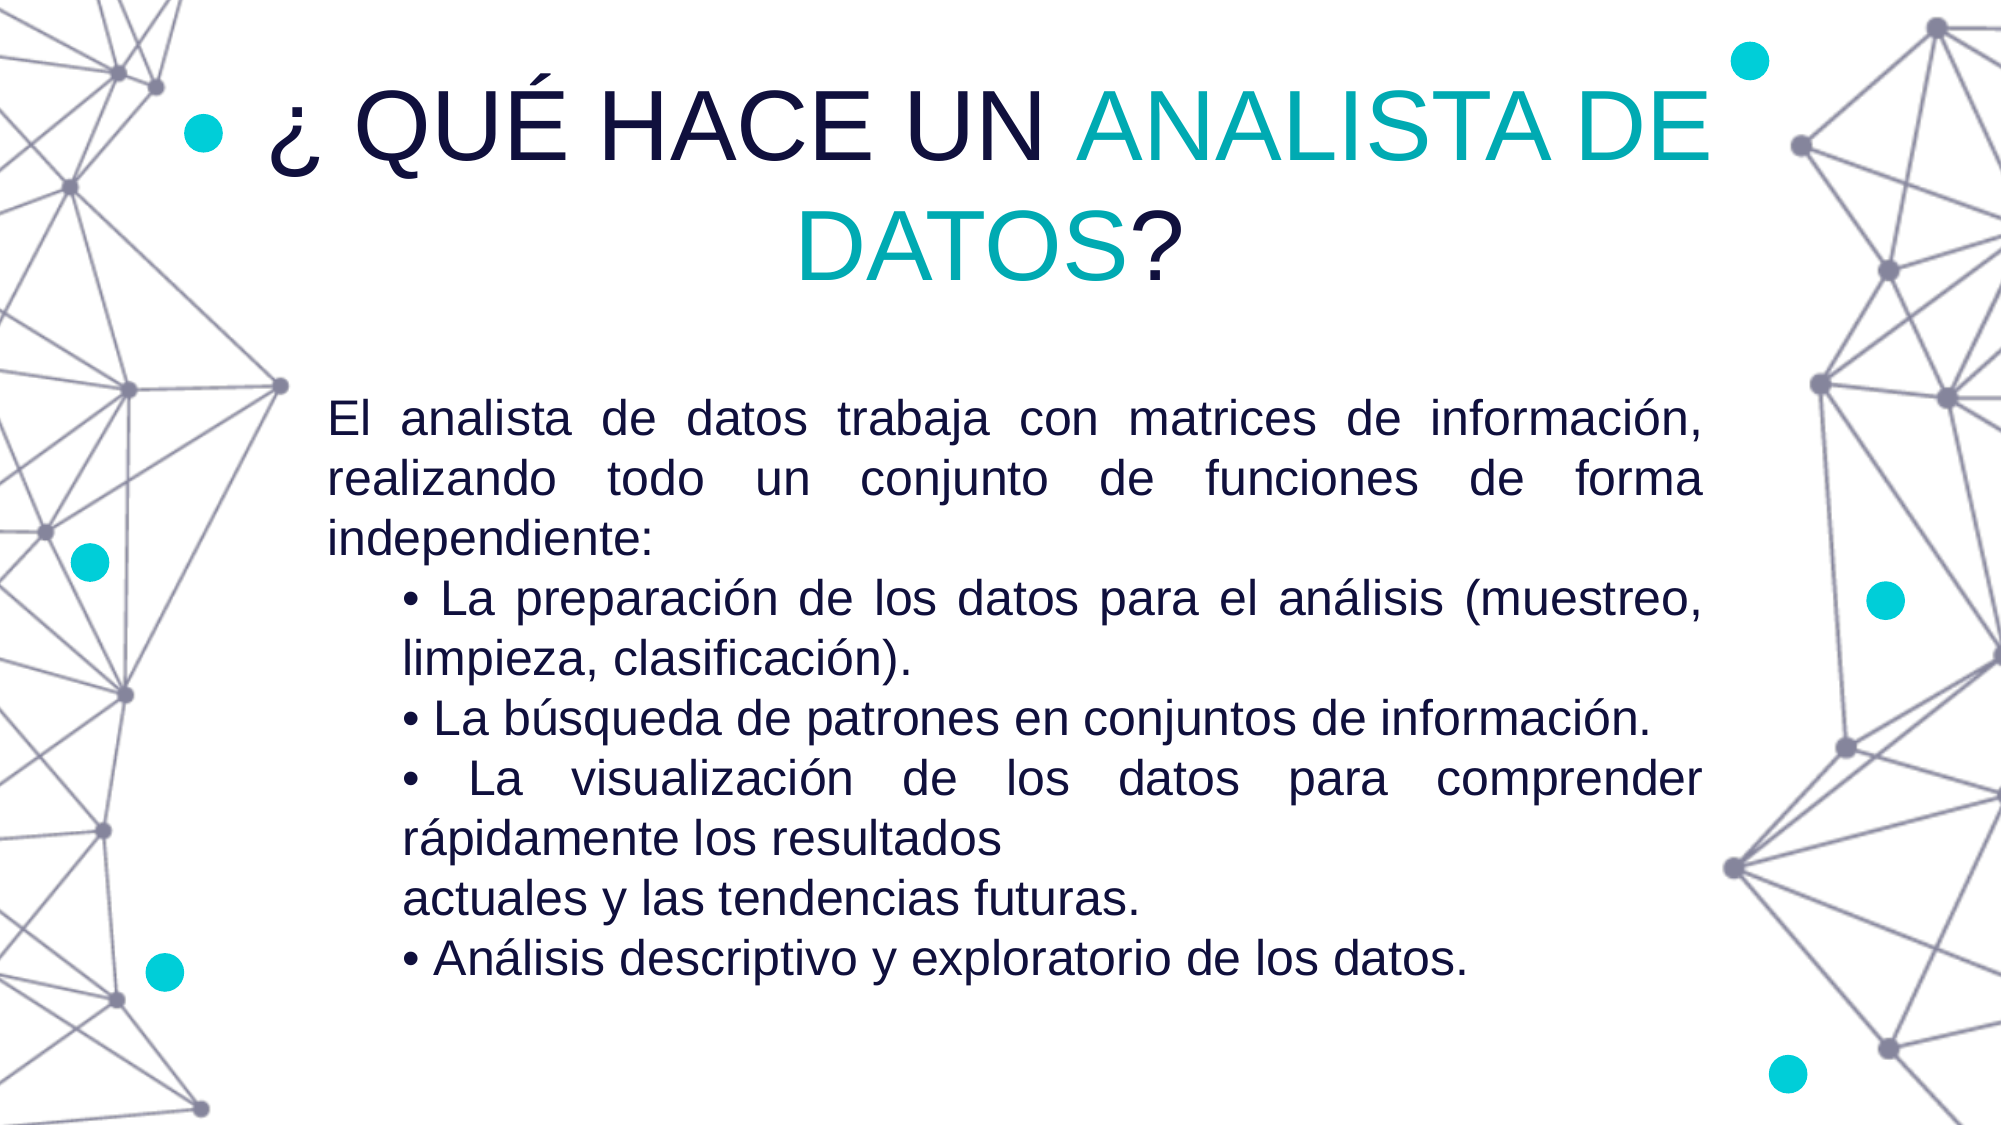

¿ QUÉ HACE UN ANALISTA DE DATOS?
El analista de datos trabaja con matrices de información, realizando todo un conjunto de funciones de forma independiente:
• La preparación de los datos para el análisis (muestreo, limpieza, clasificación).
• La búsqueda de patrones en conjuntos de información.
• La visualización de los datos para comprender rápidamente los resultados
actuales y las tendencias futuras.
• Análisis descriptivo y exploratorio de los datos.